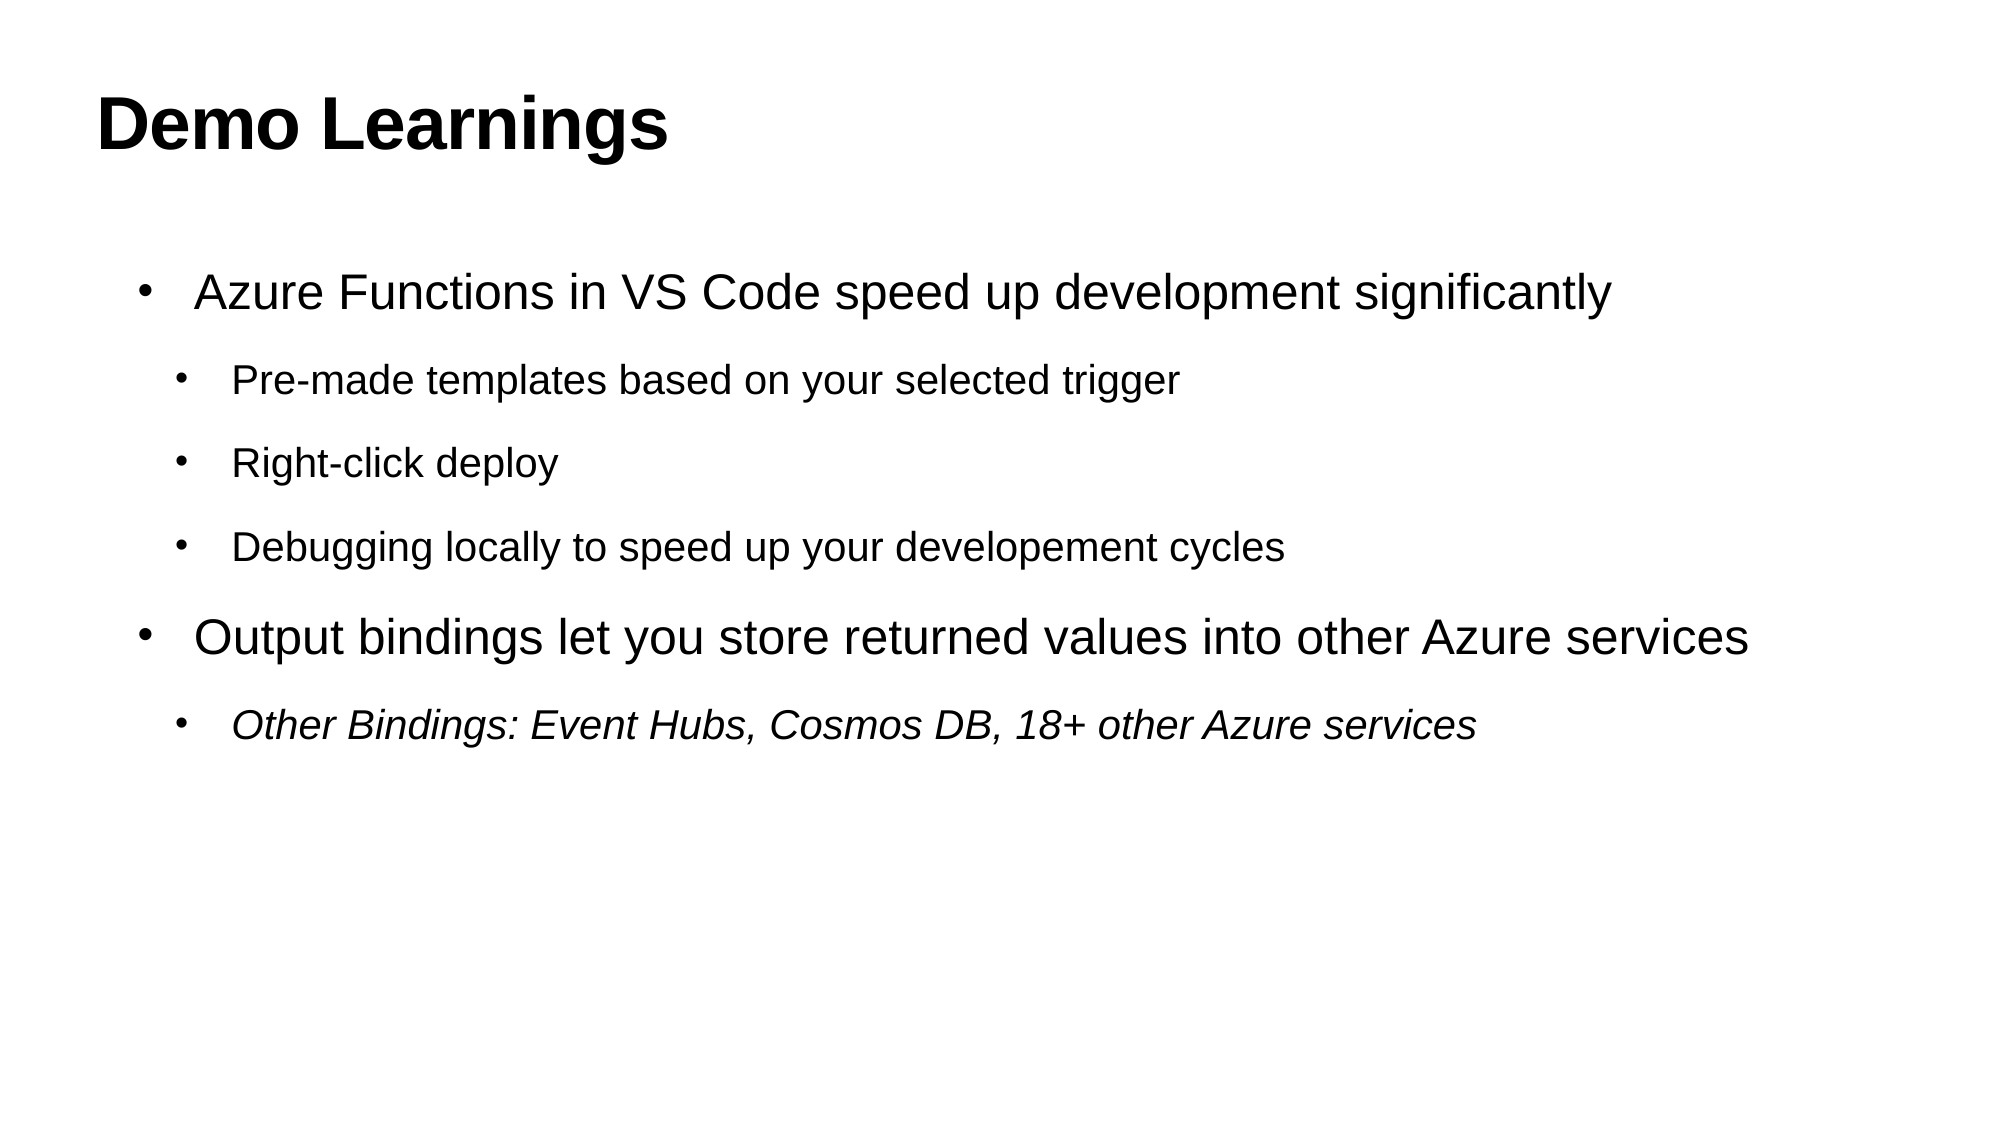

# Demo Learnings
Azure Functions in VS Code speed up development significantly
Pre-made templates based on your selected trigger
Right-click deploy
Debugging locally to speed up your developement cycles
Output bindings let you store returned values into other Azure services
Other Bindings: Event Hubs, Cosmos DB, 18+ other Azure services